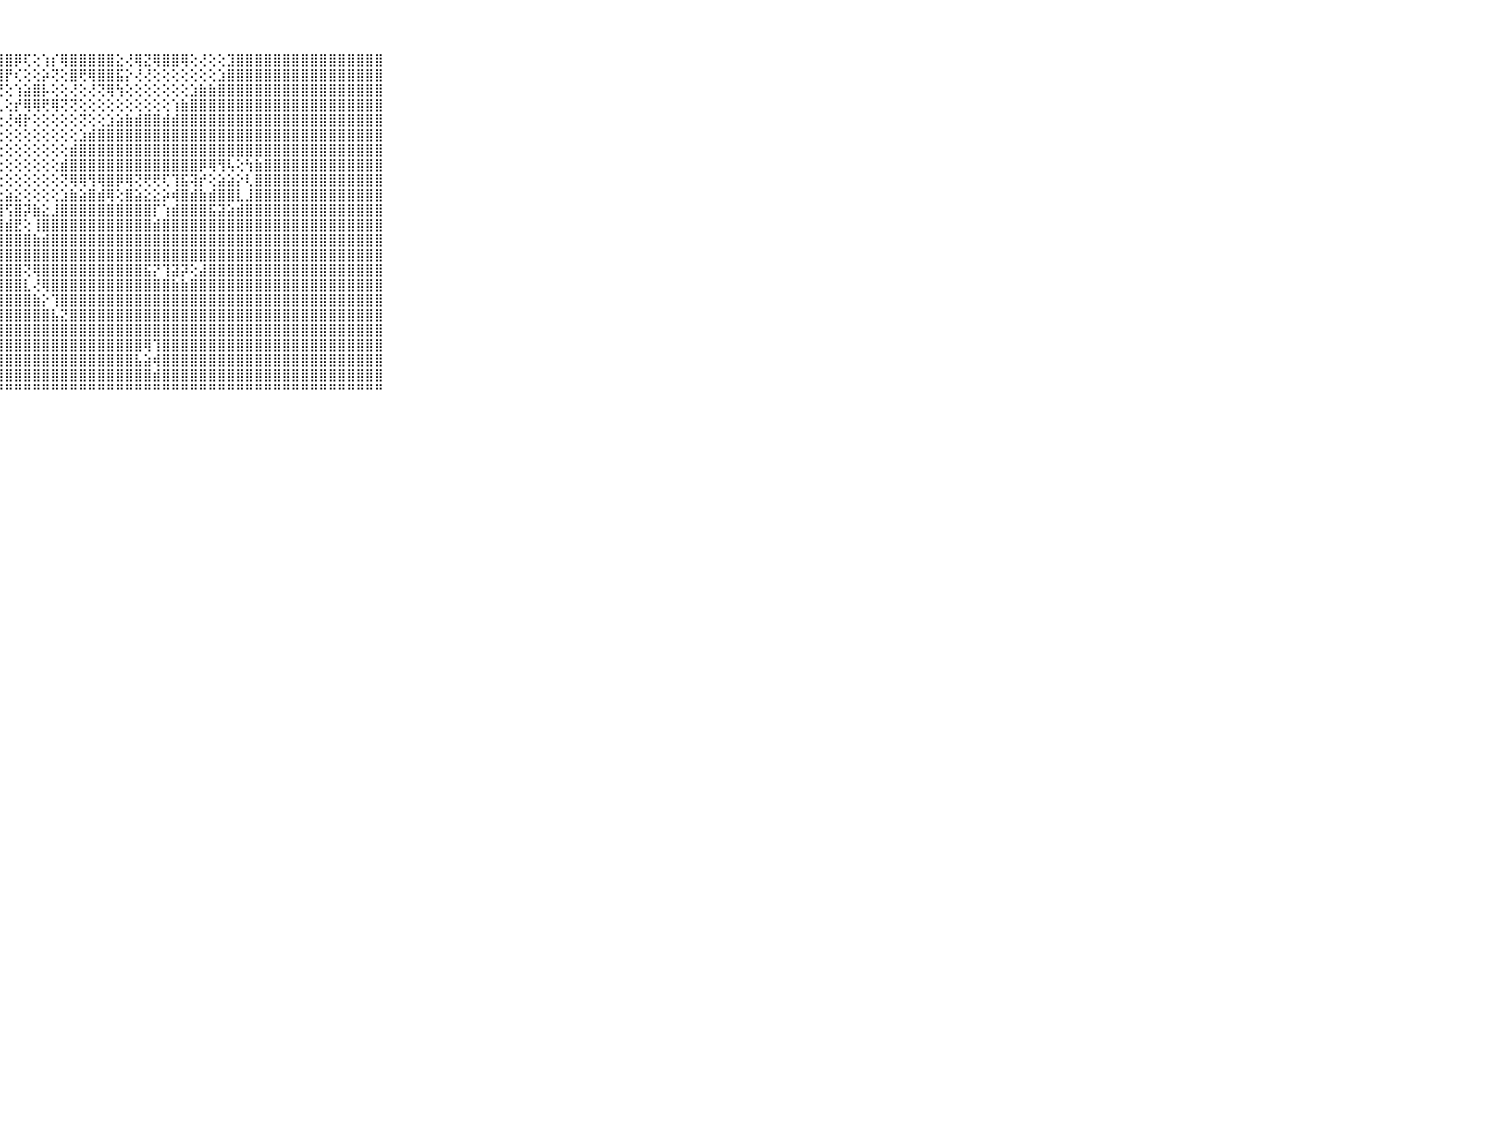

⠀⠀⠀⠀⠀⠀⠀⠀⠀⠀⠀⣿⣿⣿⣿⣿⣿⣿⣿⣿⣿⣿⣿⣿⣿⣿⣿⣿⣿⡿⢏⢕⢱⡎⢿⣿⣿⣿⣿⣿⣕⢜⢿⣝⢿⣿⣿⢿⢕⢜⢕⢕⣹⣿⣿⣿⣿⣿⣿⣿⣿⣿⣿⣿⣿⣿⣿⣿⣿⠀⠀⠀⠀⠀⠀⠀⠀⠀⠀⠀⠀
⠀⠀⠀⠀⠀⠀⠀⠀⠀⠀⠀⣿⣿⣿⣿⣿⣿⣿⣿⣿⣿⣿⣿⣿⣿⣿⣿⣿⡟⢎⢕⢕⡵⢝⢕⣿⢟⢿⣿⣿⣯⡕⢜⢜⢕⢕⢕⢕⢕⢕⢕⣱⣿⣿⣿⣿⣿⣿⣿⣿⣿⣿⣿⣿⣿⣿⣿⣿⣿⠀⠀⠀⠀⠀⠀⠀⠀⠀⠀⠀⠀
⠀⠀⠀⠀⠀⠀⠀⠀⠀⠀⠀⣿⣿⣿⣿⣿⣿⣿⣿⣿⣿⣿⣿⣿⣿⣿⣿⣟⢕⢱⣵⣿⡧⢕⢕⢜⢕⢜⢝⢿⢳⢕⢕⢕⢕⢕⢕⢕⣱⣷⣷⣿⣿⣿⣿⣿⣿⣿⣿⣿⣿⣿⣿⣿⣿⣿⣿⣿⣿⠀⠀⠀⠀⠀⠀⠀⠀⠀⠀⠀⠀
⠀⠀⠀⠀⠀⠀⠀⠀⠀⠀⠀⣿⣿⣿⣿⣿⣿⣿⣿⣿⣿⣿⣿⣿⣿⣿⣿⢇⢕⡞⢿⢿⢟⢿⢝⢝⢕⢕⢕⢕⢕⢕⢕⢕⢕⢕⢱⣷⣿⣿⣿⣿⣿⣿⣿⣿⣿⣿⣿⣿⣿⣿⣿⣿⣿⣿⣿⣿⣿⠀⠀⠀⠀⠀⠀⠀⠀⠀⠀⠀⠀
⠀⠀⠀⠀⠀⠀⠀⠀⠀⠀⠀⣿⣿⣿⣿⣿⣿⣿⣿⣿⣿⣿⣿⣿⣿⣿⡏⢕⢜⢾⡗⢕⢕⢕⢕⢕⢝⢕⢕⣱⣵⣷⣾⣿⣿⣾⣾⣿⣿⣿⣿⣿⣿⣿⣿⣿⣿⣿⣿⣿⣿⣿⣿⣿⣿⣿⣿⣿⣿⠀⠀⠀⠀⠀⠀⠀⠀⠀⠀⠀⠀
⠀⠀⠀⠀⠀⠀⠀⠀⠀⠀⠀⣿⣿⣿⣿⣿⣿⣿⣿⣿⣿⣿⣿⣿⣿⣿⡧⢕⢕⢕⢕⢕⢕⢕⢕⢕⣱⣾⣿⣿⣿⣿⣿⣿⣿⣿⣿⣿⣿⣿⣿⣿⣿⣿⣿⣿⣿⣿⣿⣿⣿⣿⣿⣿⣿⣿⣿⣿⣿⠀⠀⠀⠀⠀⠀⠀⠀⠀⠀⠀⠀
⠀⠀⠀⠀⠀⠀⠀⠀⠀⠀⠀⣿⣿⣿⣿⣿⣿⣿⣿⣿⣿⣿⣿⣿⣿⣿⡇⢕⢕⢕⢕⢕⢕⢕⢕⣾⣿⣿⣿⣿⣿⣿⣿⣿⣿⣿⣿⣿⣿⣿⣿⣿⣿⣿⣿⣿⣿⣿⣿⣿⣿⣿⣿⣿⣿⣿⣿⣿⣿⠀⠀⠀⠀⠀⠀⠀⠀⠀⠀⠀⠀
⠀⠀⠀⠀⠀⠀⠀⠀⠀⠀⠀⣿⣿⣿⣿⣿⣿⣿⣿⣿⣿⣿⣿⣿⣿⣿⡇⢕⢕⢕⢕⢕⢕⢕⣾⣿⣿⣿⣿⣿⣿⣿⣿⣿⣿⣿⣿⣿⣿⡿⢿⢻⢧⢕⢳⣷⣿⣿⣿⣿⣿⣿⣿⣿⣿⣿⣿⣿⣿⠀⠀⠀⠀⠀⠀⠀⠀⠀⠀⠀⠀
⠀⠀⠀⠀⠀⠀⠀⠀⠀⠀⠀⣿⣿⣿⣿⣿⣿⣿⣿⣿⣿⣿⣿⣿⣿⣿⣧⢕⢕⢕⢕⢕⢕⢕⢝⢿⢿⢻⢿⣿⡿⢿⢝⢟⢟⢏⢹⣯⢽⡞⢕⣵⣵⡕⢇⣿⣿⣿⣿⣿⣿⣿⣿⣿⣿⣿⣿⣿⣿⠀⠀⠀⠀⠀⠀⠀⠀⠀⠀⠀⠀
⠀⠀⠀⠀⠀⠀⠀⠀⠀⠀⠀⣿⣿⣿⣿⣿⣿⣿⣿⣿⣿⣿⣿⣿⣿⣿⣿⣕⣵⣕⢕⢕⢕⢕⣱⣷⣵⣿⣾⢿⢕⣿⣵⣕⣕⡵⢾⣿⣾⣷⣾⣿⣿⣇⣸⣿⣿⣿⣿⣿⣿⣿⣿⣿⣿⣿⣿⣿⣿⠀⠀⠀⠀⠀⠀⠀⠀⠀⠀⠀⠀
⠀⠀⠀⠀⠀⠀⠀⠀⠀⠀⠀⣿⣿⣿⣿⣿⣿⣿⣿⣿⣿⣿⣿⣿⣿⣿⣿⣿⢫⣿⡽⣷⣕⣸⣿⣿⣿⣿⣿⣿⣿⣿⣿⣿⡏⢱⣾⣿⣿⣿⣯⣽⣵⣾⣿⣿⣿⣿⣿⣿⣿⣿⣿⣿⣿⣿⣿⣿⣿⠀⠀⠀⠀⠀⠀⠀⠀⠀⠀⠀⠀
⠀⠀⠀⠀⠀⠀⠀⠀⠀⠀⠀⣿⣿⣿⣿⣿⣿⣿⣿⣿⣿⣿⣿⣿⣿⣿⣿⣿⣾⣟⢕⢸⣿⣿⣿⣿⣿⣿⣿⣿⣿⣿⣿⣿⣾⣿⣿⣿⣿⣿⣿⣿⣿⣿⣿⣿⣿⣿⣿⣿⣿⣿⣿⣿⣿⣿⣿⣿⣿⠀⠀⠀⠀⠀⠀⠀⠀⠀⠀⠀⠀
⠀⠀⠀⠀⠀⠀⠀⠀⠀⠀⠀⣿⣿⣿⣿⣿⣿⣿⣿⣿⣿⣿⣿⣿⣿⣿⣿⣿⣿⣿⣿⣷⣾⣿⣿⣿⣿⣿⣿⣿⣿⣿⣿⣿⣿⣿⣿⣿⣿⣿⣿⣿⣿⣿⣿⣿⣿⣿⣿⣿⣿⣿⣿⣿⣿⣿⣿⣿⣿⠀⠀⠀⠀⠀⠀⠀⠀⠀⠀⠀⠀
⠀⠀⠀⠀⠀⠀⠀⠀⠀⠀⠀⣿⣿⣿⣿⣿⣿⣿⣿⣿⣿⣿⣿⣿⣿⣿⣿⣿⣿⣿⣿⣿⣿⣿⣿⣿⣿⣿⣿⣿⣿⣿⣿⣿⣿⣿⣿⣿⣿⣿⣿⣿⣿⣿⣿⣿⣿⣿⣿⣿⣿⣿⣿⣿⣿⣿⣿⣿⣿⠀⠀⠀⠀⠀⠀⠀⠀⠀⠀⠀⠀
⠀⠀⠀⠀⠀⠀⠀⠀⠀⠀⠀⣿⣿⣿⣿⣿⣿⣿⣿⣿⣿⣿⣿⣿⣿⣿⣿⣿⣿⣿⢝⢿⣿⣿⣿⣿⣿⣿⣿⣿⣿⣿⣿⣯⡝⢹⣽⡽⢕⣼⣿⣿⣿⣿⣿⣿⣿⣿⣿⣿⣿⣿⣿⣿⣿⣿⣿⣿⣿⠀⠀⠀⠀⠀⠀⠀⠀⠀⠀⠀⠀
⠀⠀⠀⠀⠀⠀⠀⠀⠀⠀⠀⣿⣿⣿⣿⣿⣿⣿⣿⣿⣿⣿⣿⣿⣿⣿⣿⣿⣿⣿⣇⢜⢿⣿⣿⣿⣿⣿⣿⣿⣿⣿⣿⣿⣿⣿⣷⣷⣿⣿⣿⣿⣿⣿⣿⣿⣿⣿⣿⣿⣿⣿⣿⣿⣿⣿⣿⣿⣿⠀⠀⠀⠀⠀⠀⠀⠀⠀⠀⠀⠀
⠀⠀⠀⠀⠀⠀⠀⠀⠀⠀⠀⣿⣿⣿⣿⣿⣿⣿⣿⣿⣿⣿⣿⣿⣿⣿⣿⣿⣿⣿⣿⣷⡕⢹⣿⣿⣿⣿⣿⣿⣿⣿⣿⣿⣿⣿⣿⣿⣿⣿⣿⣿⣿⣿⣿⣿⣿⣿⣿⣿⣿⣿⣿⣿⣿⣿⣿⣿⣿⠀⠀⠀⠀⠀⠀⠀⠀⠀⠀⠀⠀
⠀⠀⠀⠀⠀⠀⠀⠀⠀⠀⠀⣿⣿⣿⣿⣿⣿⣿⣿⣿⣿⣿⣿⣿⣿⣿⣿⣿⣿⣿⣿⣿⣿⣧⣝⣿⣿⣿⣿⣿⣿⣿⣿⣿⣿⣿⣿⣿⣿⣿⣿⣿⣿⣿⣿⣿⣿⣿⣿⣿⣿⣿⣿⣿⣿⣿⣿⣿⣿⠀⠀⠀⠀⠀⠀⠀⠀⠀⠀⠀⠀
⠀⠀⠀⠀⠀⠀⠀⠀⠀⠀⠀⣿⣿⣿⣿⣿⣿⣿⣿⣿⣿⣿⣿⣿⣿⣿⣿⣿⣿⣿⣿⣿⣿⣿⣿⣿⣿⣿⣿⣿⣿⣿⣿⣿⣿⣿⣿⣿⣿⣿⣿⣿⣿⣿⣿⣿⣿⣿⣿⣿⣿⣿⣿⣿⣿⣿⣿⣿⣿⠀⠀⠀⠀⠀⠀⠀⠀⠀⠀⠀⠀
⠀⠀⠀⠀⠀⠀⠀⠀⠀⠀⠀⣿⣿⣿⣿⣿⣿⣿⣿⣿⣿⣿⣿⣿⣿⣿⣿⣿⣿⣿⣿⣿⣿⣿⣿⣿⣿⣿⣿⣿⣿⣿⣿⢿⢹⣿⣿⣿⣿⣿⣿⣿⣿⣿⣿⣿⣿⣿⣿⣿⣿⣿⣿⣿⣿⣿⣿⣿⣿⠀⠀⠀⠀⠀⠀⠀⠀⠀⠀⠀⠀
⠀⠀⠀⠀⠀⠀⠀⠀⠀⠀⠀⣿⣿⣿⣿⣿⣿⣿⣿⣿⣿⣿⣿⣿⣿⣿⣿⣿⣿⣿⣿⣿⣿⣿⣿⣿⣿⣿⣿⣿⣿⣿⣧⣵⢾⣿⣿⣿⣿⣿⣿⣿⣿⣿⣿⣿⣿⣿⣿⣿⣿⣿⣿⣿⣿⣿⣿⣿⣿⠀⠀⠀⠀⠀⠀⠀⠀⠀⠀⠀⠀
⠀⠀⠀⠀⠀⠀⠀⠀⠀⠀⠀⣿⣿⣿⣿⣿⣿⣿⣿⣿⣿⣿⣿⣿⣿⣿⣿⣿⣿⣿⣿⣿⣿⣿⣿⣿⣿⣿⣿⣿⣿⣿⣿⣿⣾⣿⣿⣿⣿⣿⣿⣿⣿⣿⣿⣿⣿⣿⣿⣿⣿⣿⣿⣿⣿⣿⣿⣿⣿⠀⠀⠀⠀⠀⠀⠀⠀⠀⠀⠀⠀
⠀⠀⠀⠀⠀⠀⠀⠀⠀⠀⠀⠛⠛⠛⠛⠛⠛⠛⠛⠛⠛⠛⠛⠛⠛⠛⠛⠛⠛⠛⠛⠛⠛⠛⠛⠛⠛⠛⠛⠛⠛⠛⠛⠛⠛⠛⠛⠛⠛⠛⠛⠛⠛⠛⠛⠛⠛⠛⠛⠛⠛⠛⠛⠛⠛⠛⠛⠛⠛⠀⠀⠀⠀⠀⠀⠀⠀⠀⠀⠀⠀